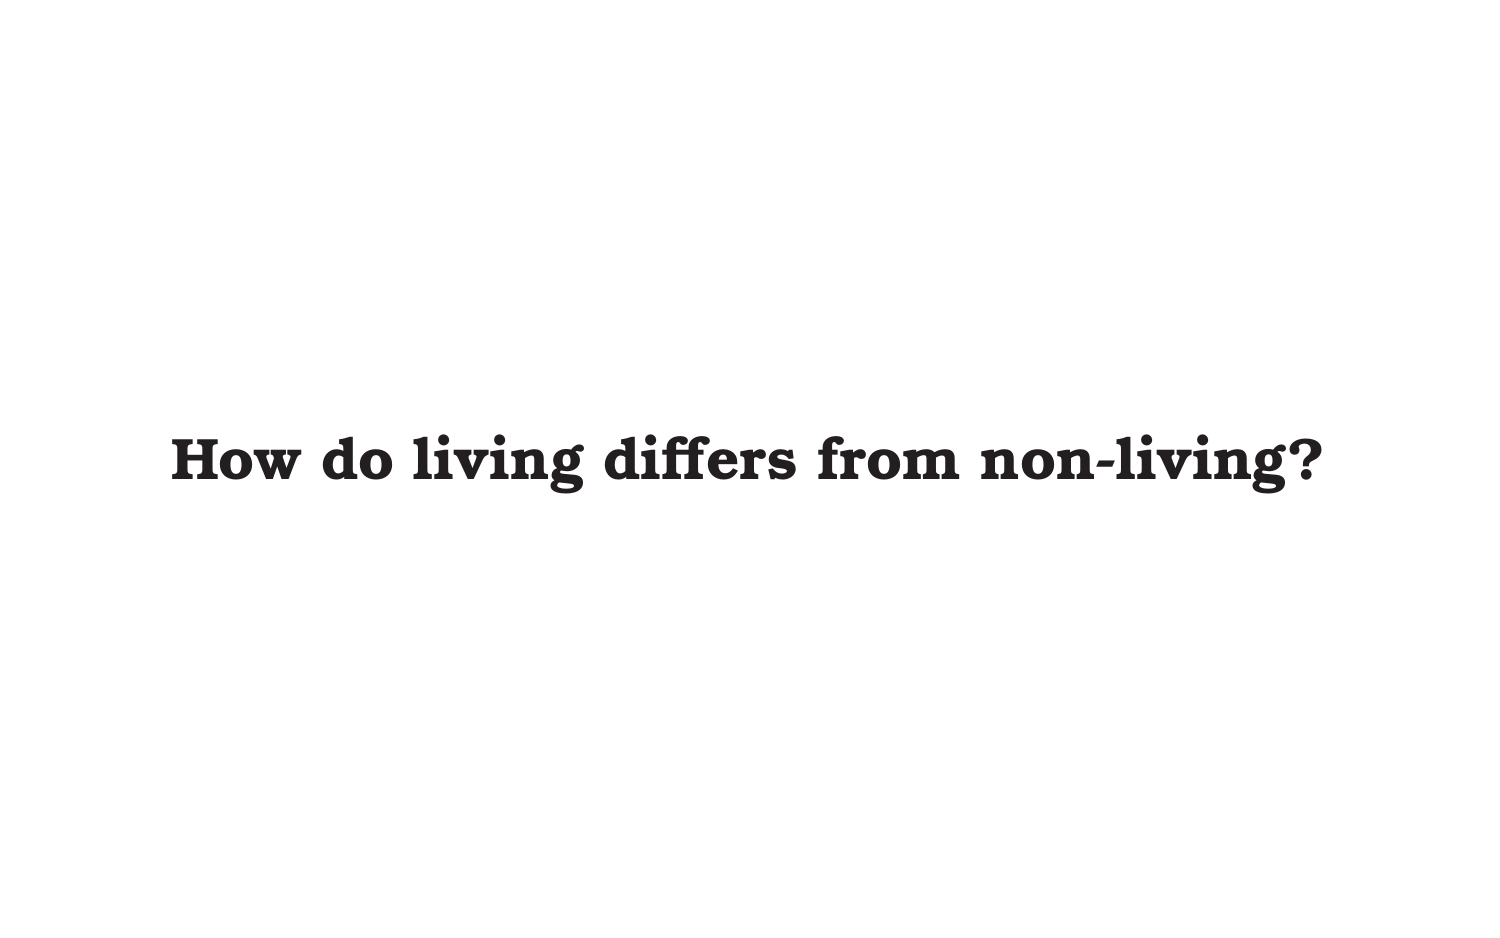

# How do living differs from non-living?